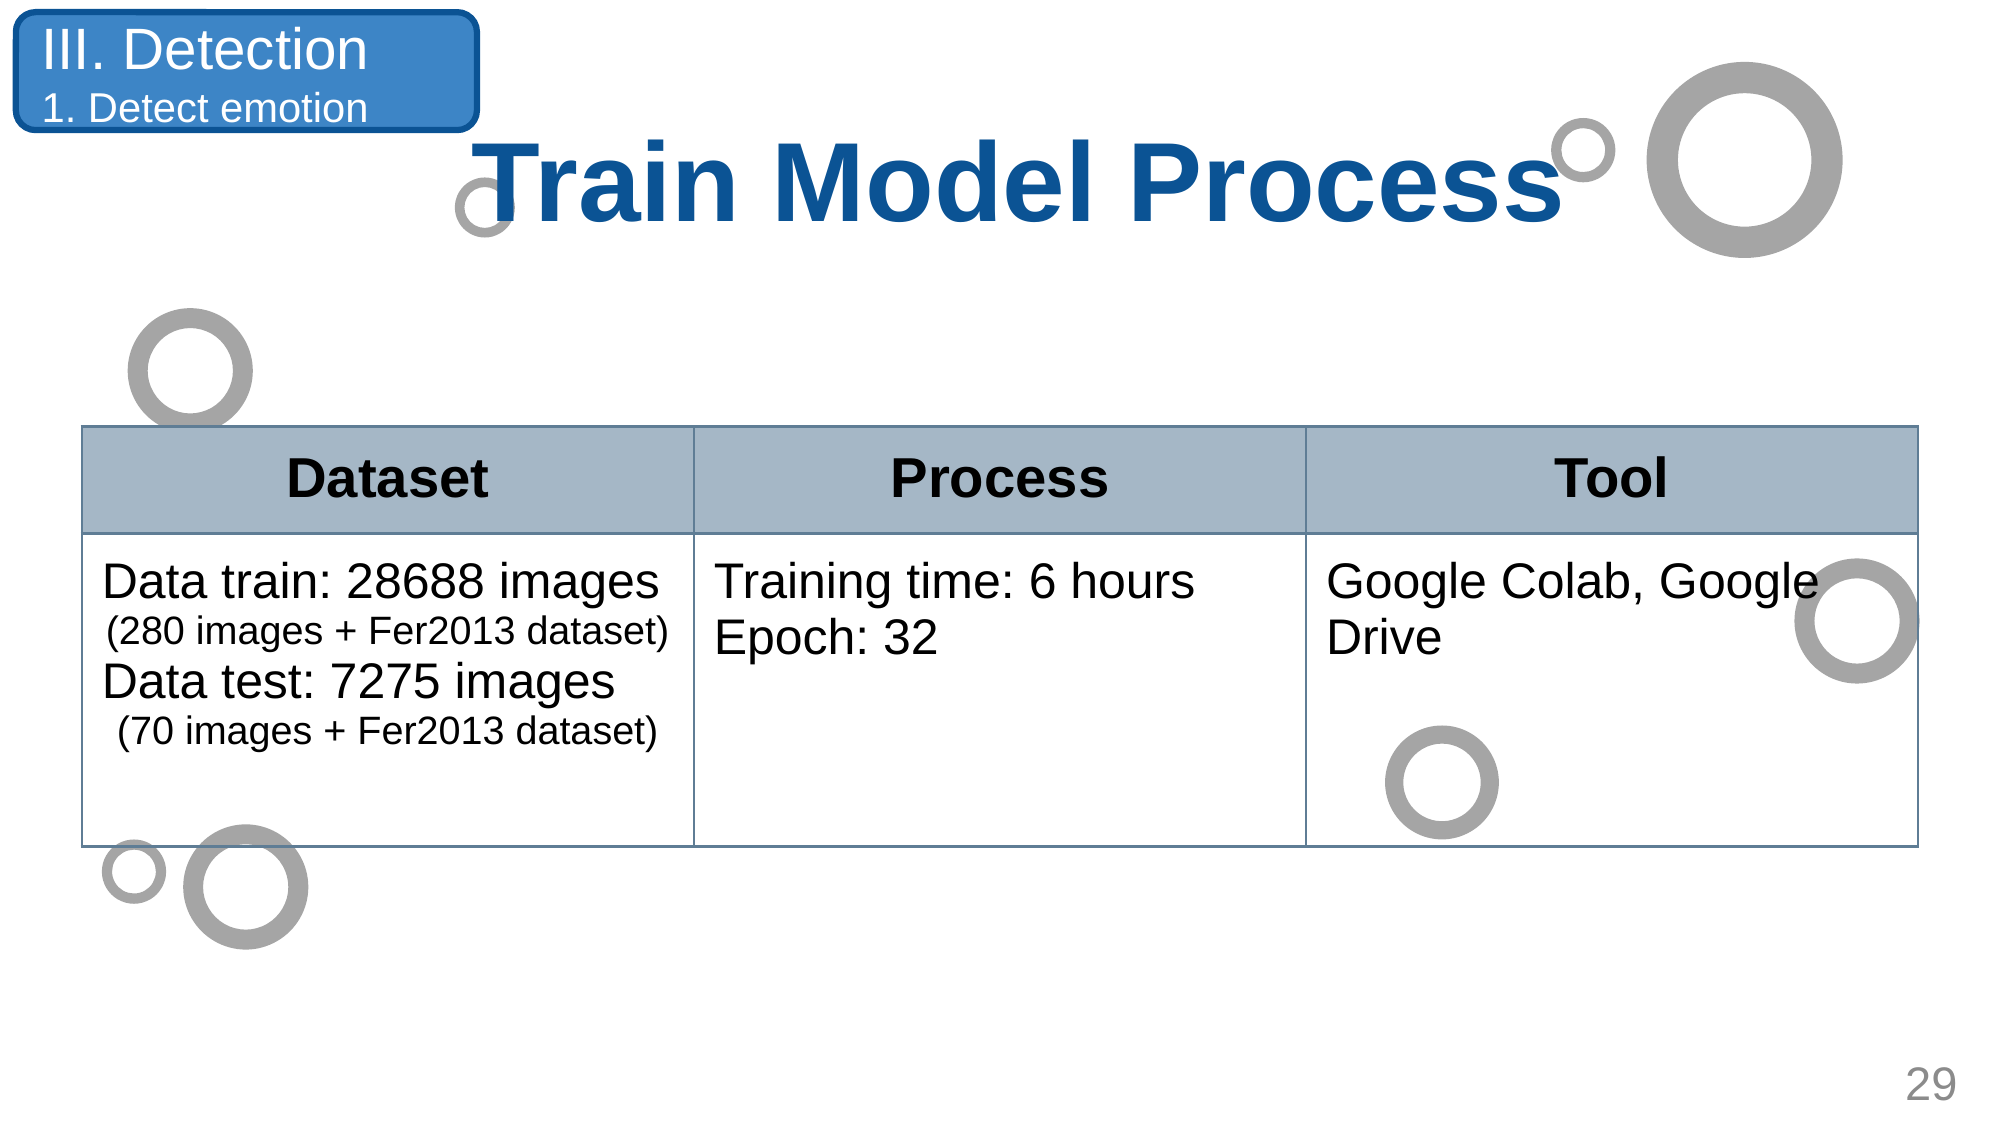

III. Detection
1. Detect emotion
Train Model Process
| Dataset | Process | Tool |
| --- | --- | --- |
| Data train: 28688 images (280 images + Fer2013 dataset) Data test: 7275 images (70 images + Fer2013 dataset) | Training time: 6 hours Epoch: 32 | Google Colab, Google Drive |
29